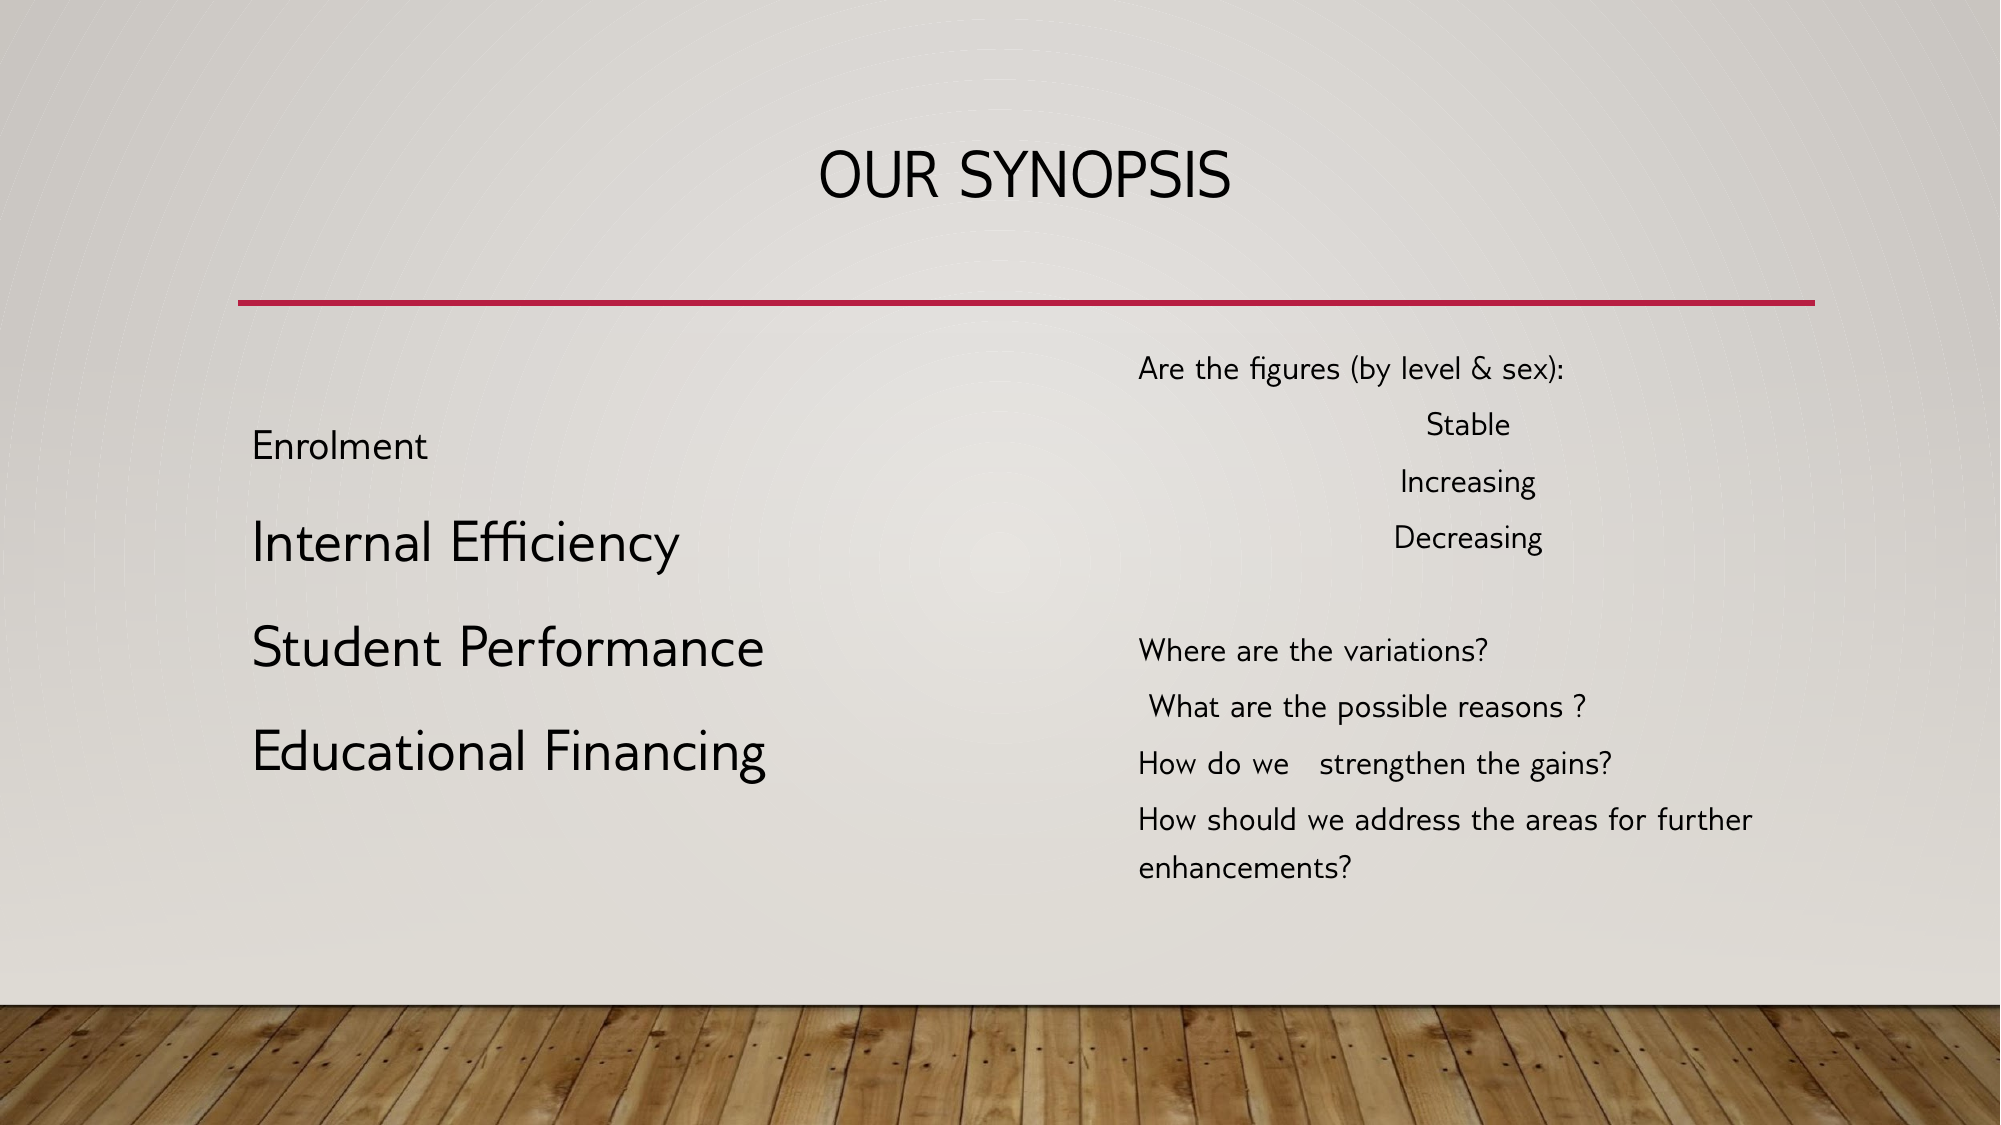

# OUR SYNOPSIS

Enrolment
Internal Efficiency
Student Performance
Educational Financing

Are the figures (by level & sex):
Stable
Increasing
Decreasing

Where are the variations?
 What are the possible reasons ?
How do we   strengthen the gains?
How should we address the areas for further enhancements?